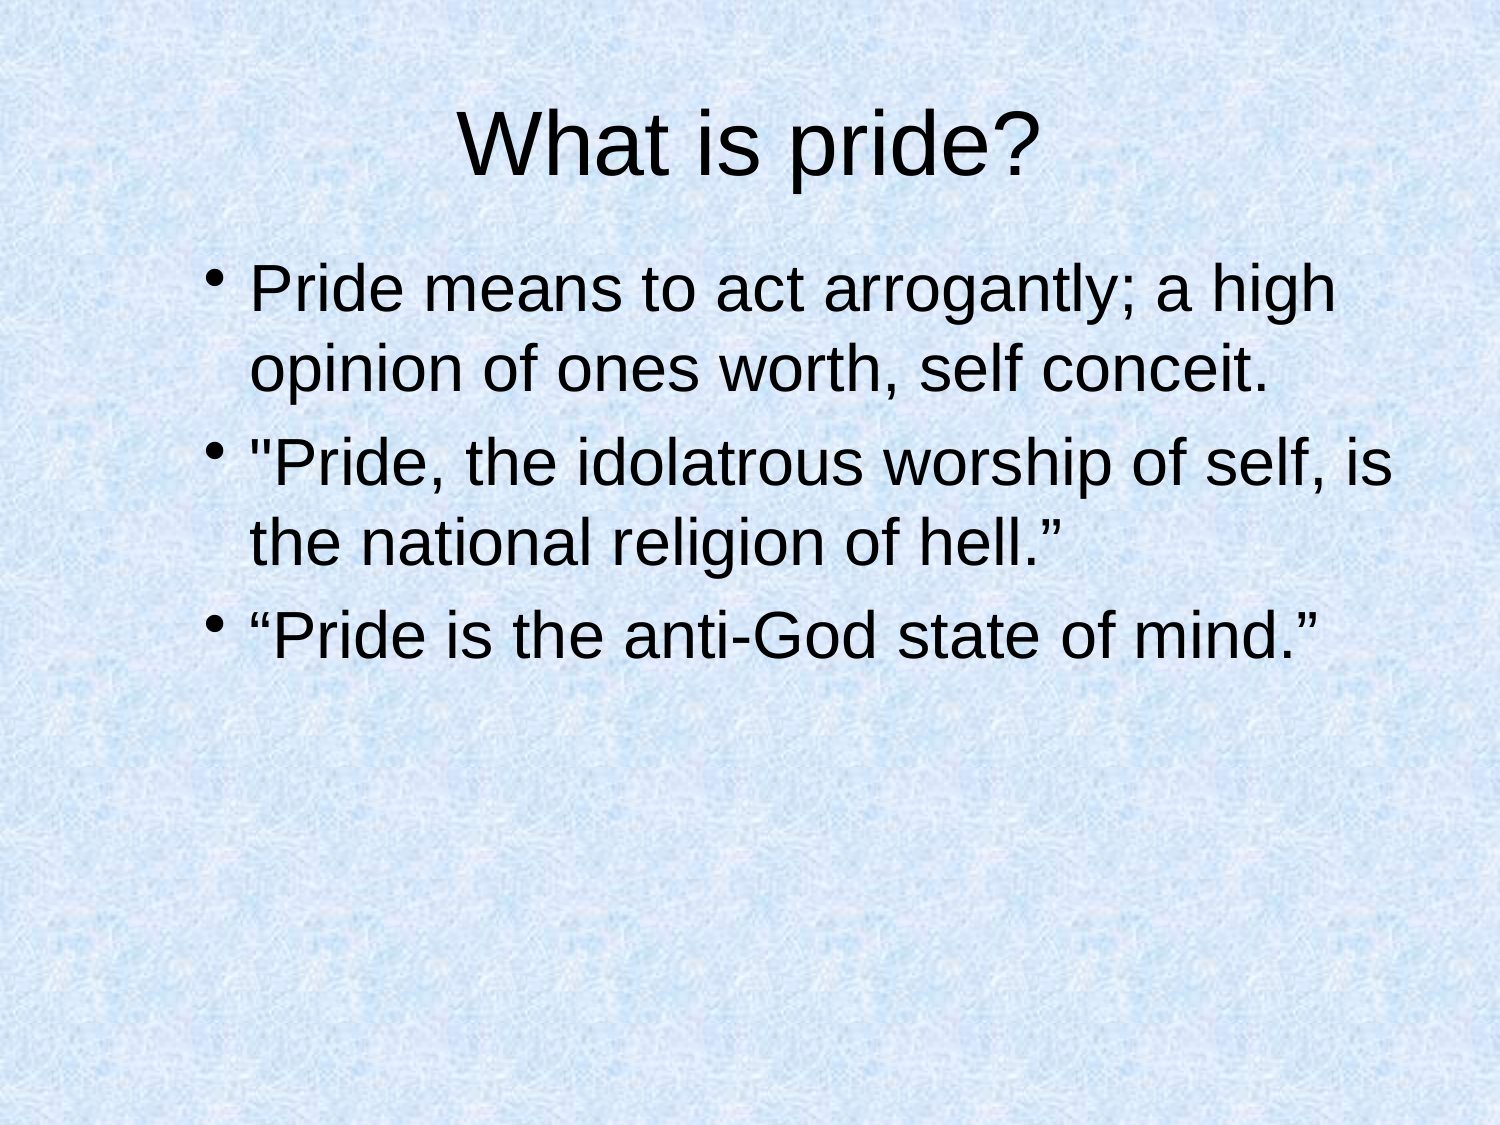

What is pride?
Pride means to act arrogantly; a high opinion of ones worth, self conceit.
"Pride, the idolatrous worship of self, is the national religion of hell.”
“Pride is the anti-God state of mind.”